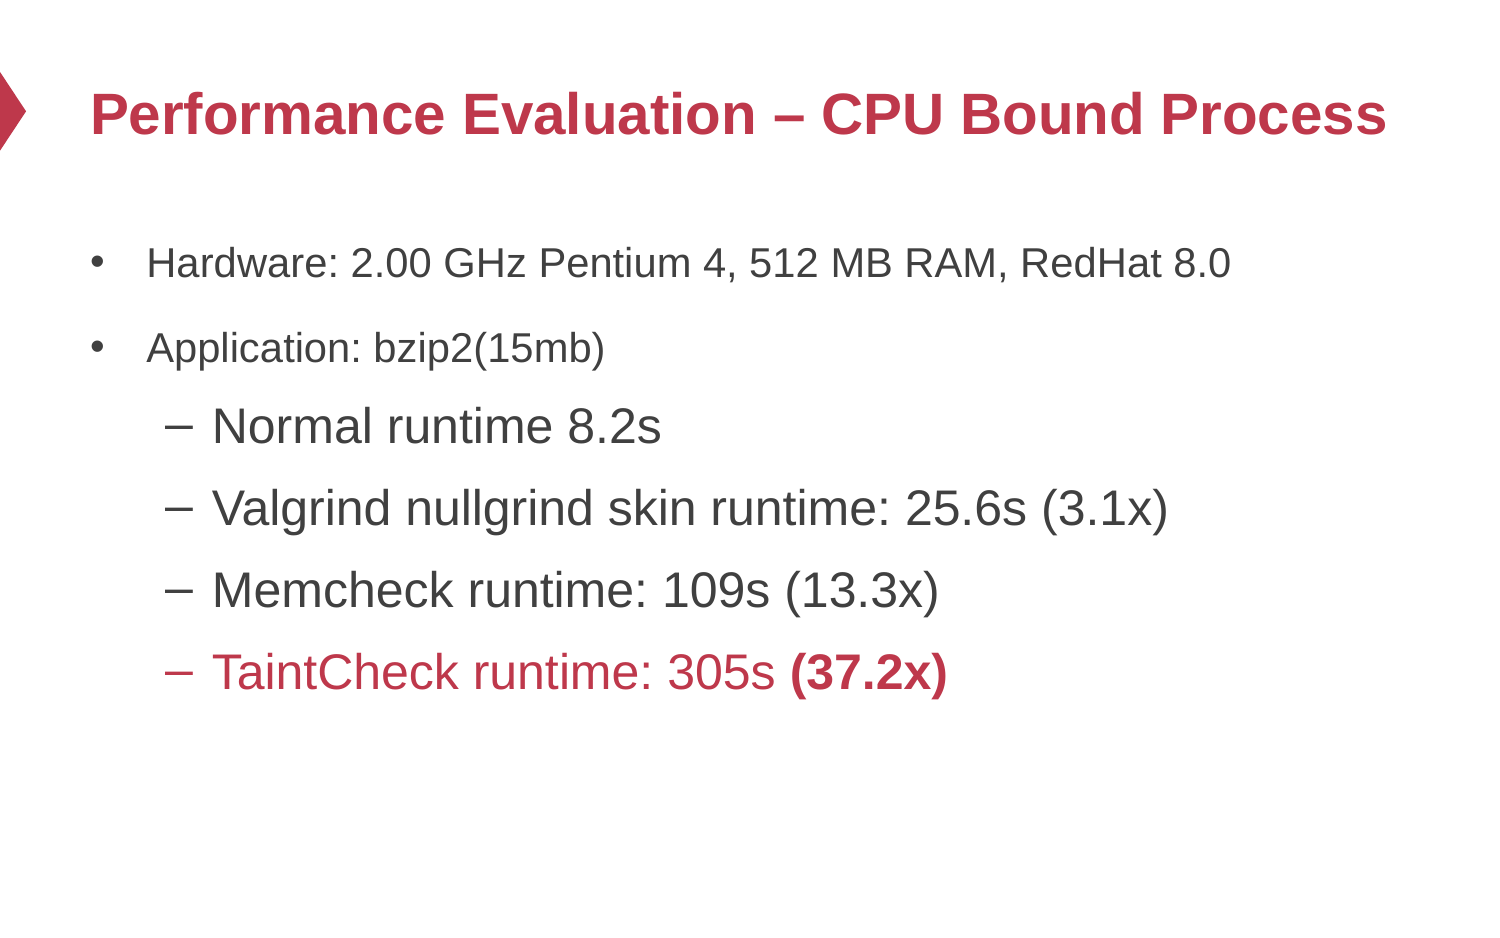

# Performance Evaluation – CPU Bound Process
Hardware: 2.00 GHz Pentium 4, 512 MB RAM, RedHat 8.0
Application: bzip2(15mb)
Normal runtime 8.2s
Valgrind nullgrind skin runtime: 25.6s (3.1x)
Memcheck runtime: 109s (13.3x)
TaintCheck runtime: 305s (37.2x)